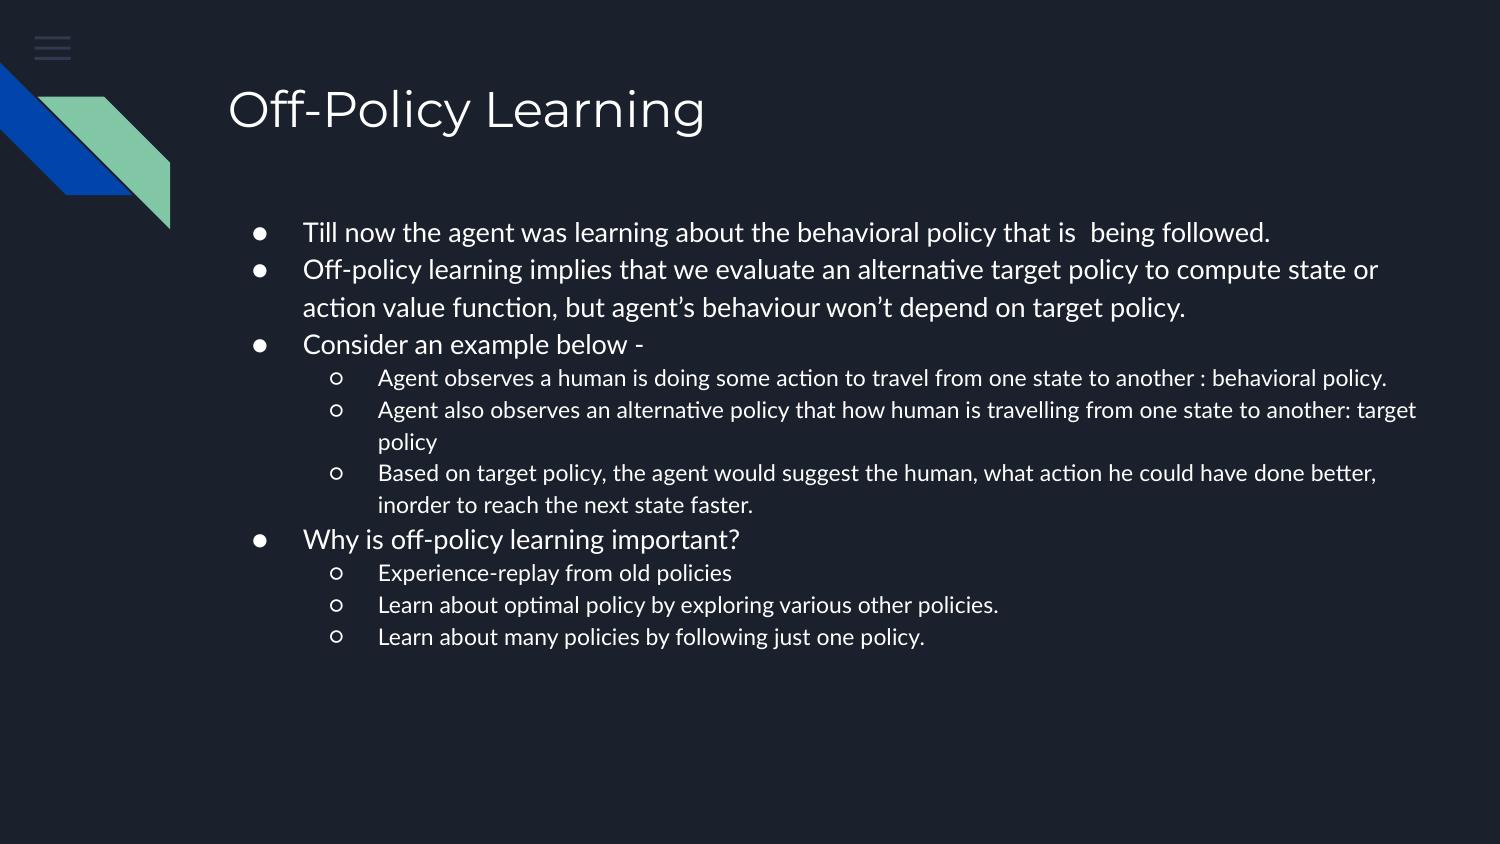

# Off-Policy Learning
Till now the agent was learning about the behavioral policy that is  being followed.
Off-policy learning implies that we evaluate an alternative target policy to compute state or action value function, but agent’s behaviour won’t depend on target policy.
Consider an example below -
Agent observes a human is doing some action to travel from one state to another : behavioral policy.
Agent also observes an alternative policy that how human is travelling from one state to another: target policy
Based on target policy, the agent would suggest the human, what action he could have done better, inorder to reach the next state faster.
Why is off-policy learning important?
Experience-replay from old policies
Learn about optimal policy by exploring various other policies.
Learn about many policies by following just one policy.